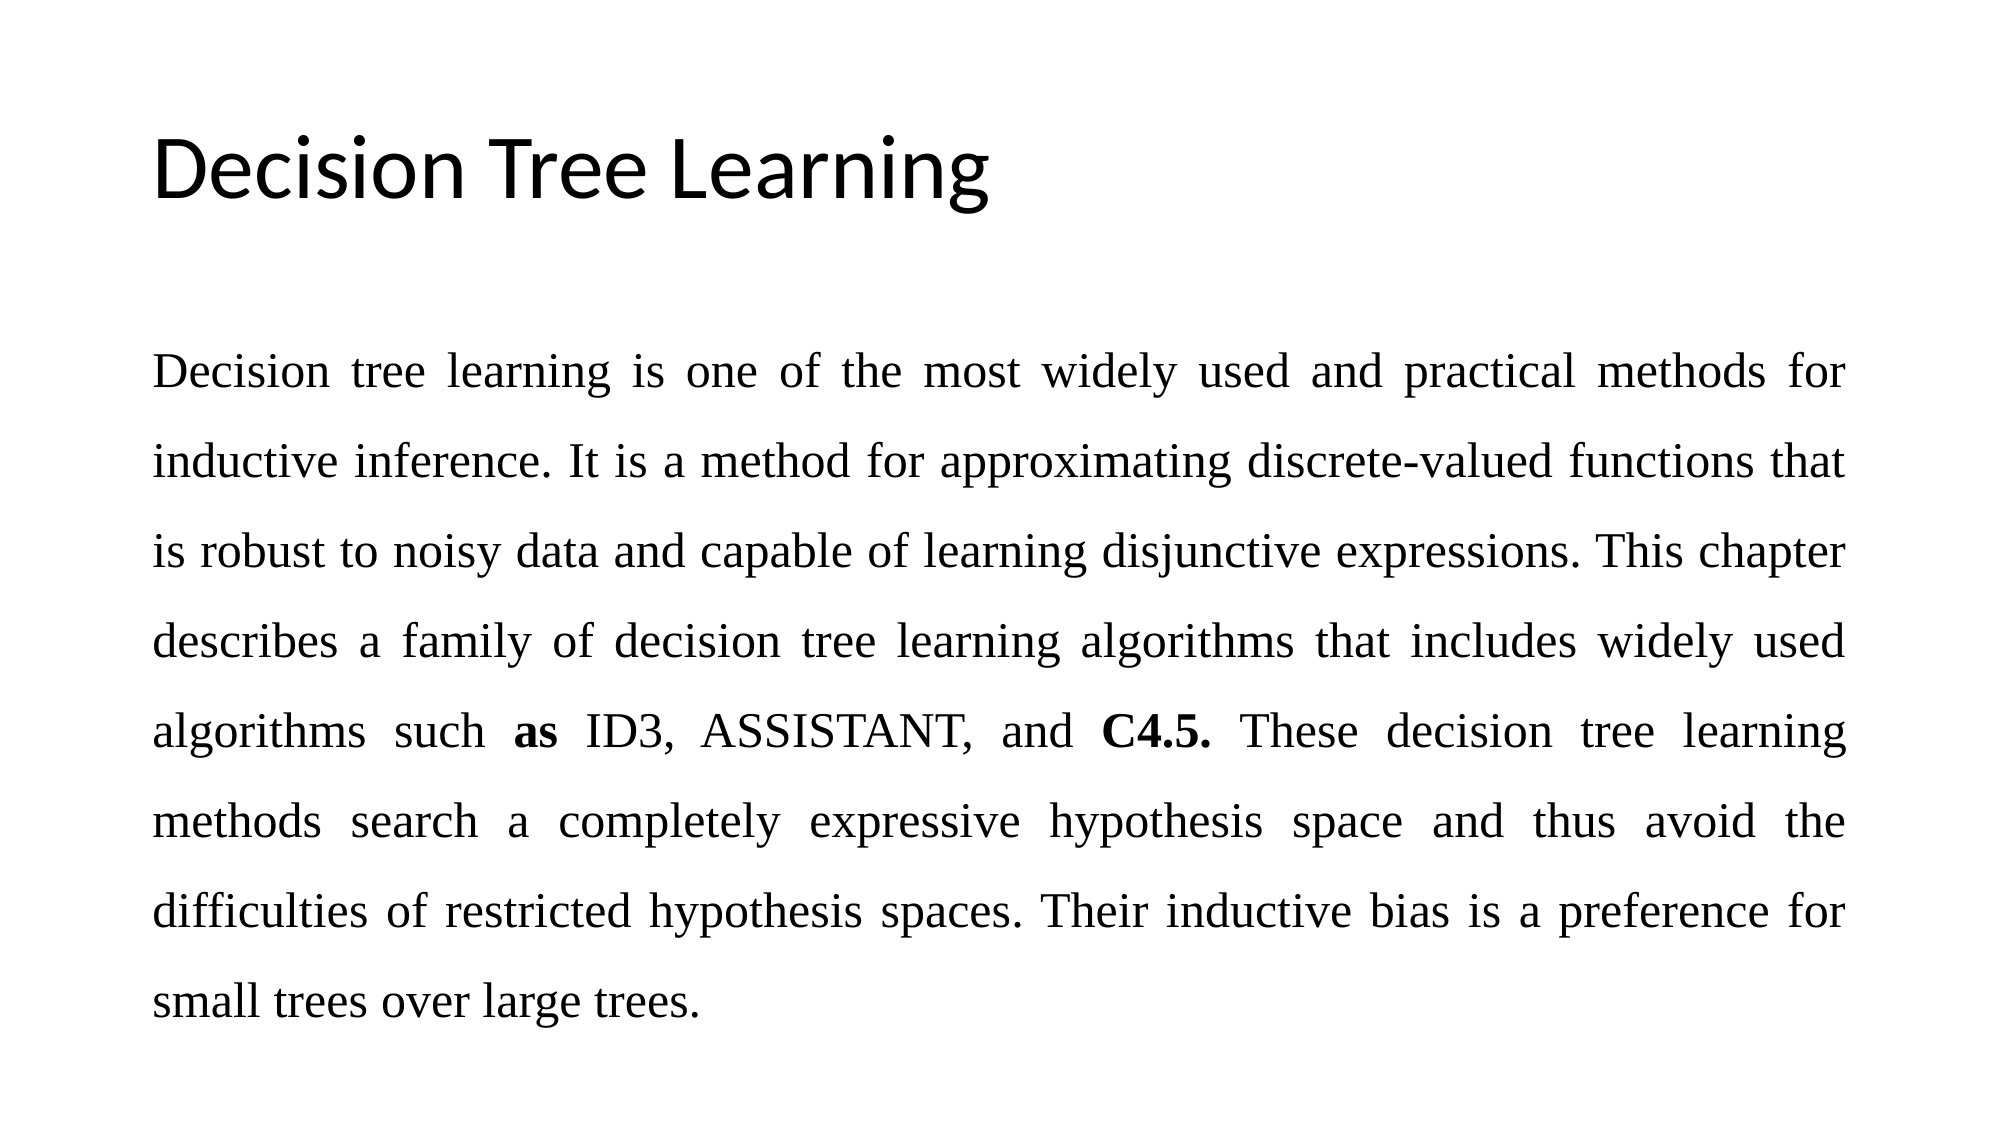

# Decision Tree Learning
Decision tree learning is one of the most widely used and practical methods for inductive inference. It is a method for approximating discrete-valued functions that is robust to noisy data and capable of learning disjunctive expressions. This chapter describes a family of decision tree learning algorithms that includes widely used algorithms such as ID3, ASSISTANT, and C4.5. These decision tree learning methods search a completely expressive hypothesis space and thus avoid the difficulties of restricted hypothesis spaces. Their inductive bias is a preference for small trees over large trees.